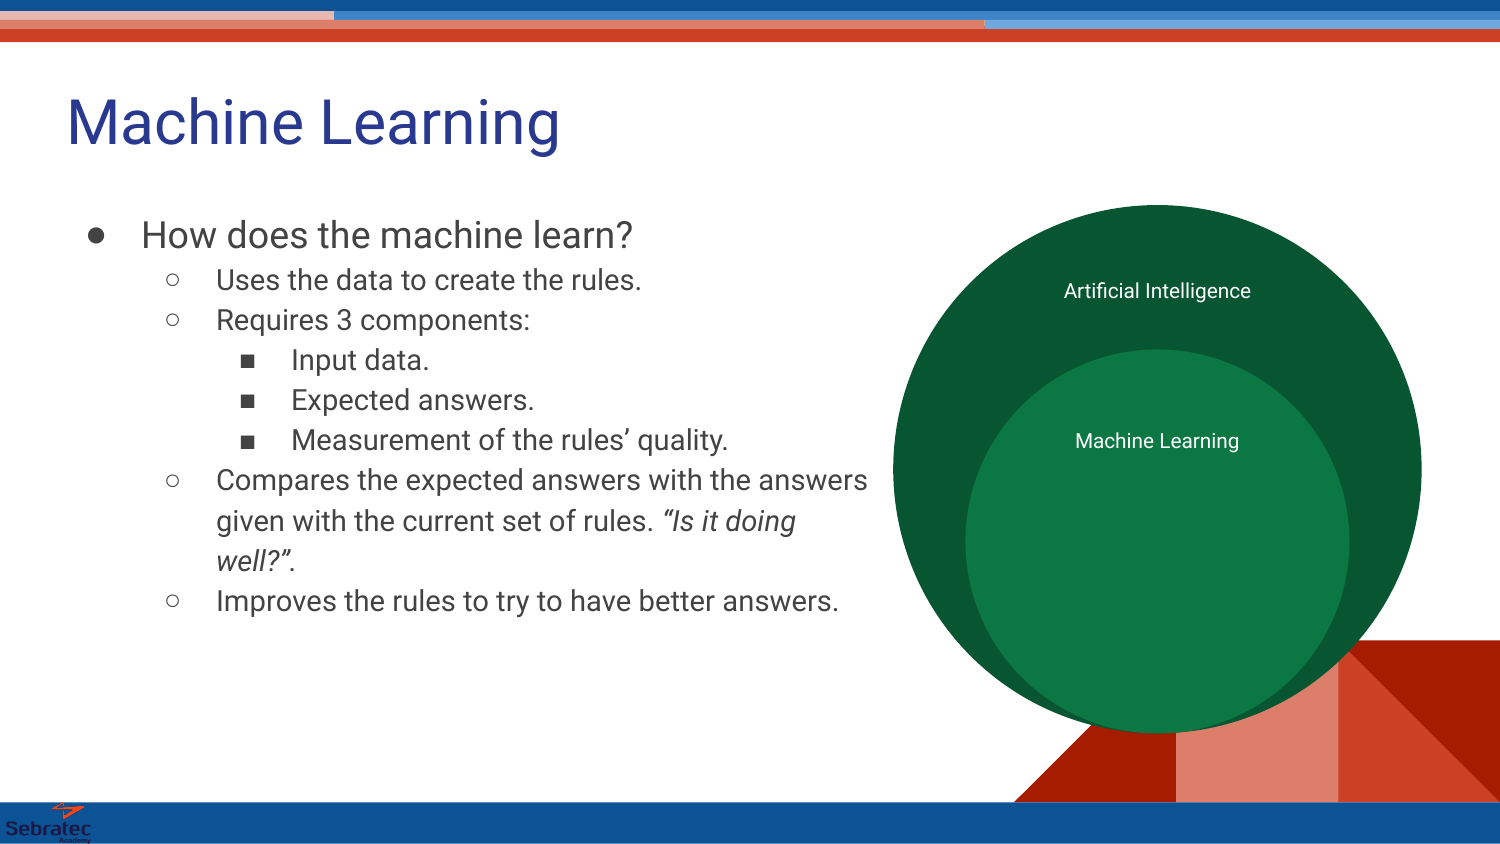

# Machine Learning
How does the machine learn?
Uses the data to create the rules.
Requires 3 components:
Input data.
Expected answers.
Measurement of the rules’ quality.
Compares the expected answers with the answers given with the current set of rules. “Is it doing well?”.
Improves the rules to try to have better answers.

Artificial Intelligence

Machine Learning